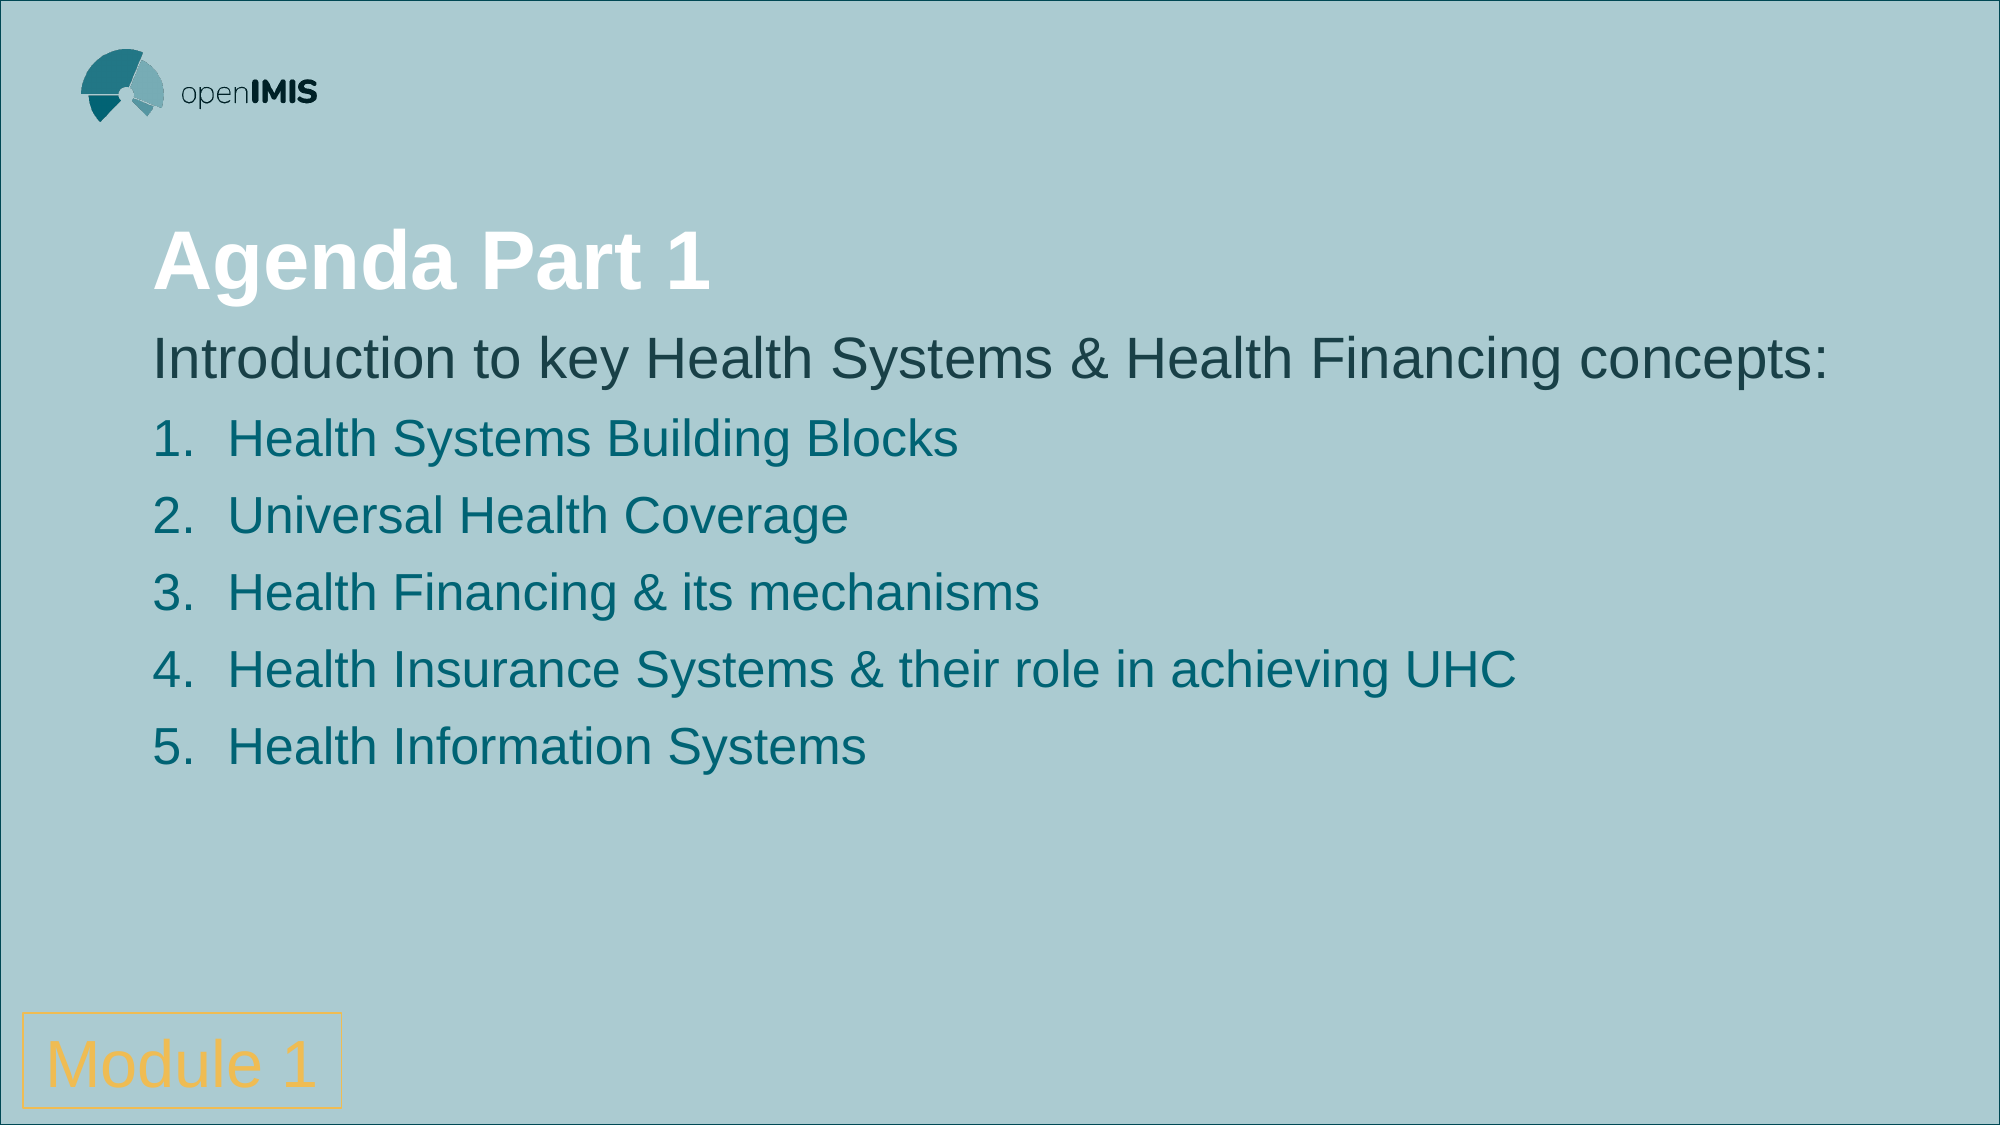

# Agenda Part 1
Introduction to key Health Systems & Health Financing concepts:
Health Systems Building Blocks
Universal Health Coverage
Health Financing & its mechanisms
Health Insurance Systems & their role in achieving UHC
Health Information Systems

Module 1